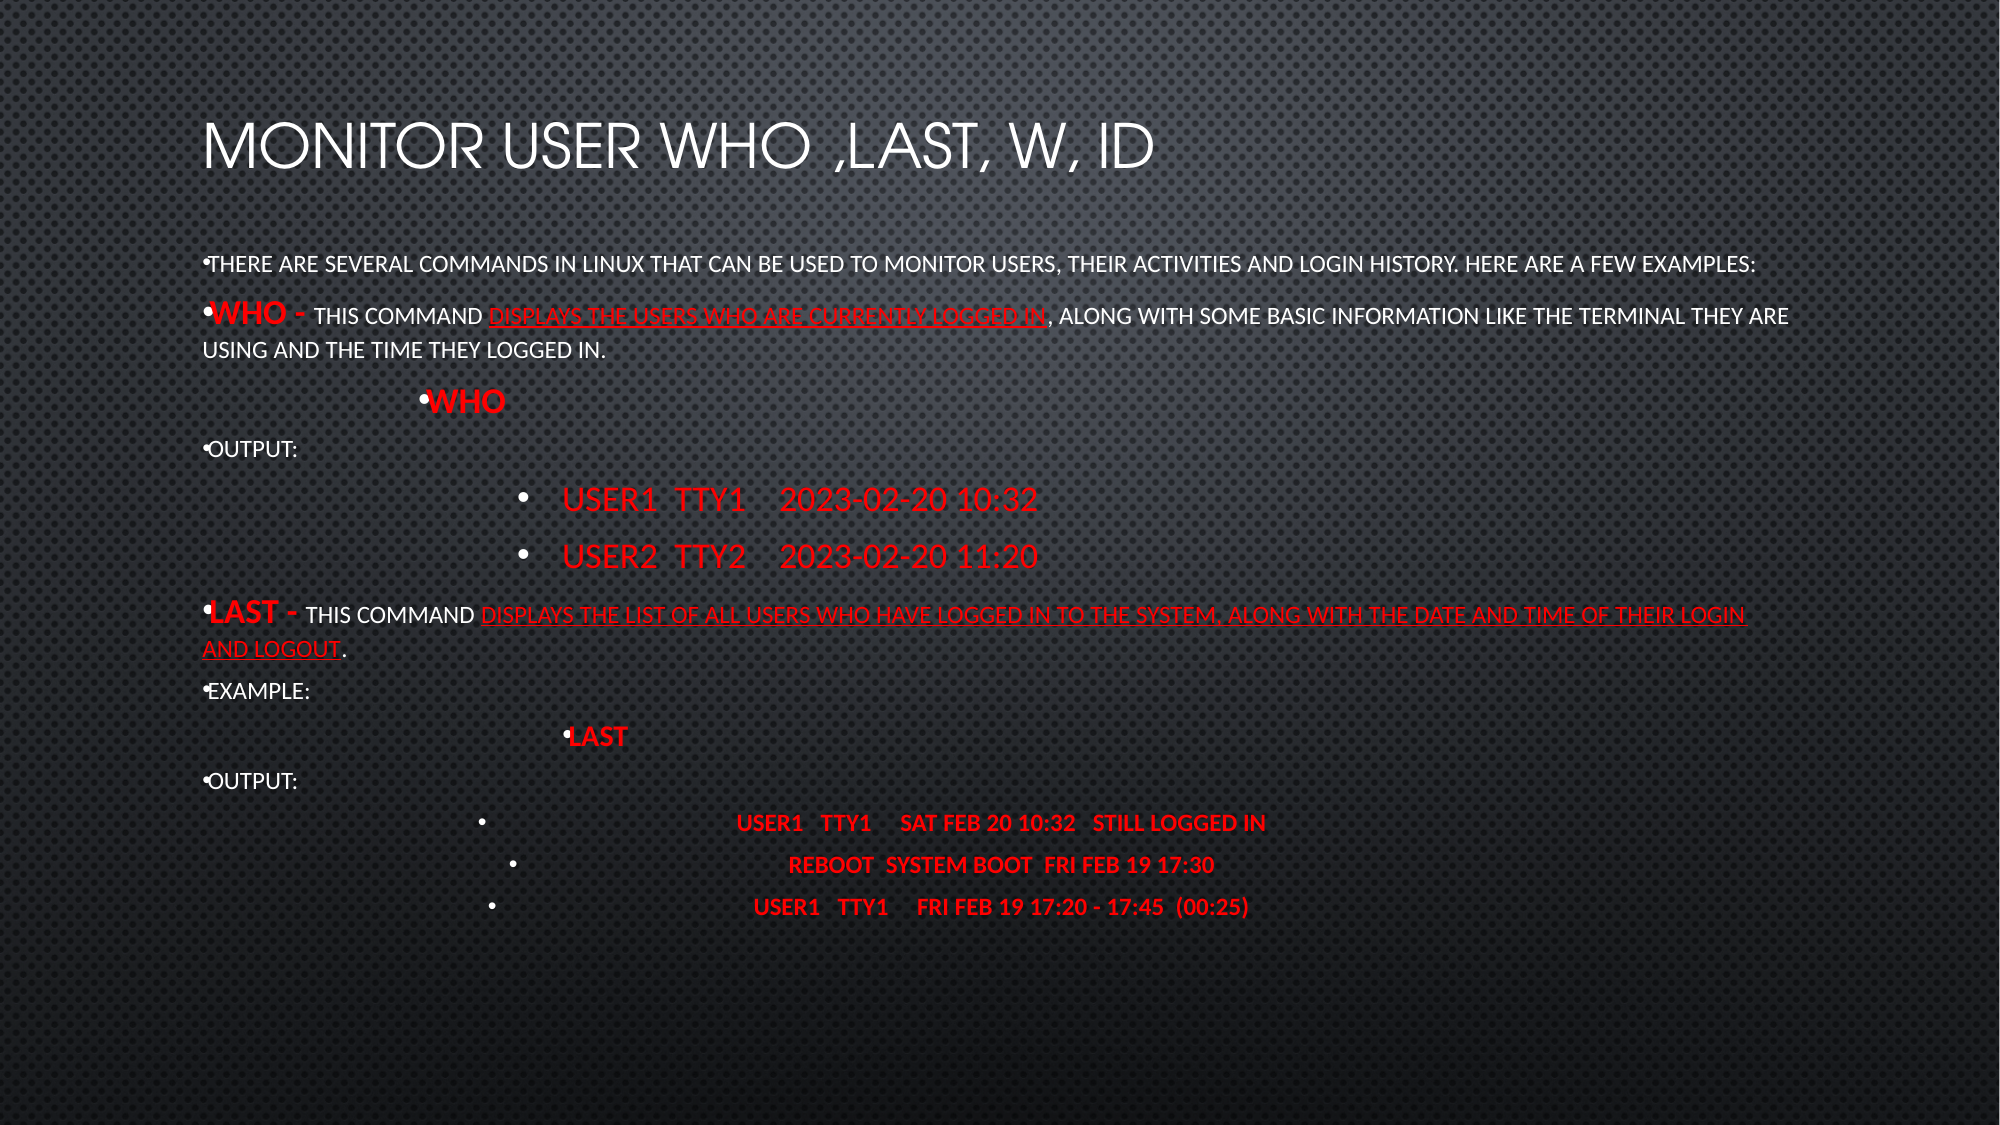

# MONITOR USER WHO ,LAST, W, ID
There are several commands in Linux that can be used to monitor users, their activities and login history. Here are a few examples:
who - This command displays the users who are currently logged in, along with some basic information like the terminal they are using and the time they logged in.
who
Output:
user1  tty1    2023-02-20 10:32
user2  tty2    2023-02-20 11:20
last - This command displays the list of all users who have logged in to the system, along with the date and time of their login and logout.
Example:
last
Output:
user1   tty1     Sat Feb 20 10:32   still logged in
reboot  system boot  Fri Feb 19 17:30
user1   tty1     Fri Feb 19 17:20 - 17:45  (00:25)